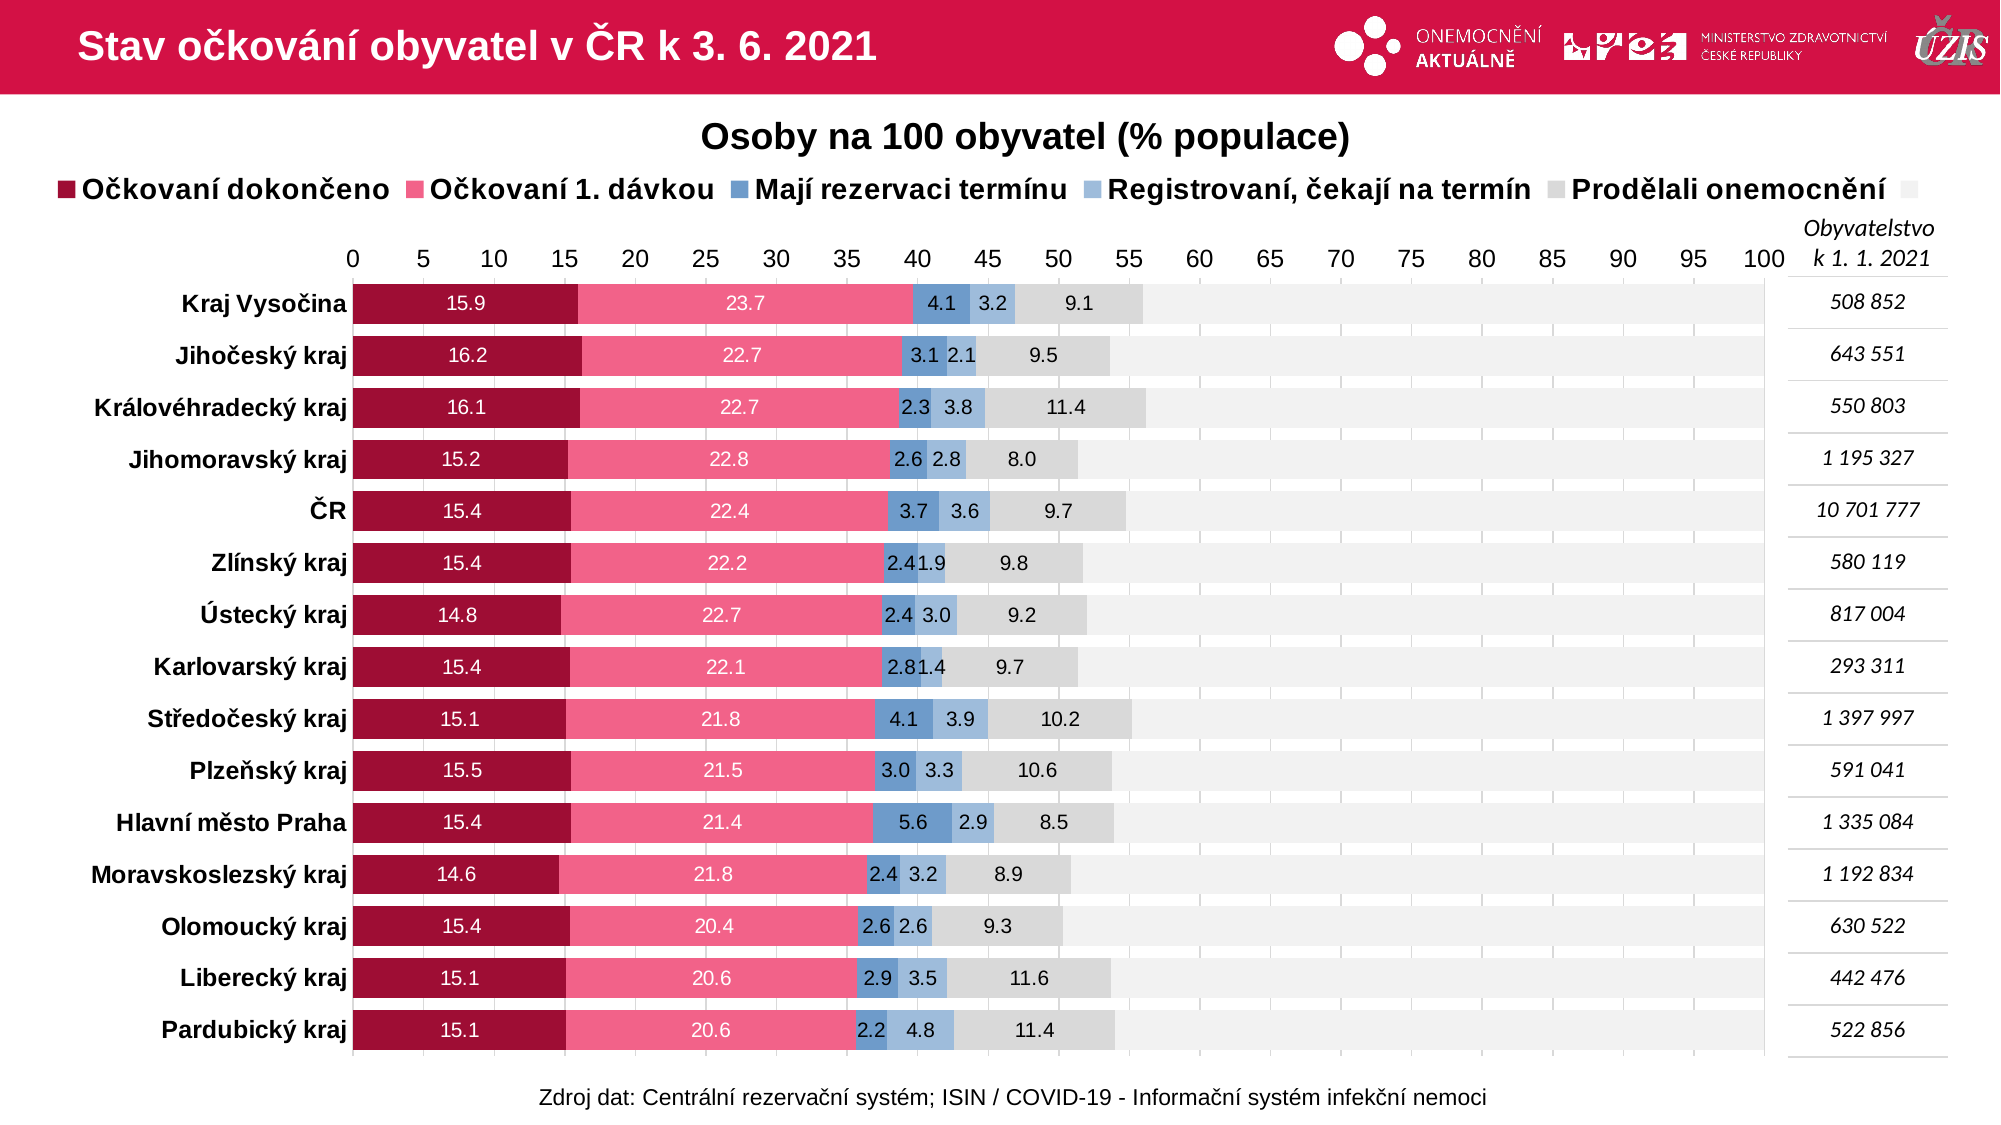

# Stav očkování obyvatel v ČR k 3. 6. 2021
Osoby na 100 obyvatel (% populace)

### Chart

| Category | Očkovaní dokončeno | Očkovaní 1. dávkou | Mají rezervaci termínu | Registrovaní, čekají na termín | Prodělali onemocnění |   |
|---|---|---|---|---|---|---|
| Kraj Vysočina | 15.92369 | 23.7438391 | 4.0559927 | 3.1584822 | 9.112669 | 44.0053296 |
| Jihočeský kraj | 16.21208 | 22.7068251 | 3.1492454 | 2.0842171 | 9.508803 | 46.3388294 |
| Královéhradecký kraj | 16.05438 | 22.6514743 | 2.2708664 | 3.7959125 | 11.43984 | 43.7875248 |
| Jihomoravský kraj | 15.24537 | 22.7599644 | 2.6440464 | 2.7687821 | 7.953639 | 48.6281996 |
| ČR | 15.43764 | 22.4497203 | 3.6515898 | 3.5992434 | 9.65107 | 45.2107346 |
| Zlínský kraj | 15.39994 | 22.2209581 | 2.4213997 | 1.8623765 | 9.817641 | 48.277681 |
| Ústecký kraj | 14.76149 | 22.7006233 | 2.3783237 | 2.9770968 | 9.156626 | 48.0258359 |
| Karlovarský kraj | 15.3656 | 22.0782719 | 2.7966902 | 1.448974 | 9.693124 | 48.6173379 |
| Středočeský kraj | 15.1142 | 21.8367421 | 4.103943 | 3.932698 | 10.22892 | 44.783501 |
| Plzeňský kraj | 15.45358 | 21.4925868 | 2.9559709 | 3.2542582 | 10.61991 | 46.2236968 |
| Hlavní město Praha | 15.43094 | 21.4332581 | 5.5926818 | 2.9243104 | 8.535268 | 46.0835423 |
| Moravskoslezský kraj | 14.60337 | 21.788782 | 2.3543091 | 3.2463863 | 8.870975 | 49.1361749 |
| Olomoucký kraj | 15.37409 | 20.4035704 | 2.5751679 | 2.6420965 | 9.339246 | 49.6658324 |
| Liberecký kraj | 15.08511 | 20.6451875 | 2.8629801 | 3.5070829 | 11.59136 | 46.3082743 |
| Pardubický kraj | 15.0638 | 20.5572854 | 2.1770813 | 4.776076 | 11.42724 | 45.9985158 |
Obyvatelstvo
k 1. 1. 2021
| 508 852 |
| --- |
| 643 551 |
| 550 803 |
| 1 195 327 |
| 10 701 777 |
| 580 119 |
| 817 004 |
| 293 311 |
| 1 397 997 |
| 591 041 |
| 1 335 084 |
| 1 192 834 |
| 630 522 |
| 442 476 |
| 522 856 |
Zdroj dat: Centrální rezervační systém; ISIN / COVID-19 - Informační systém infekční nemoci